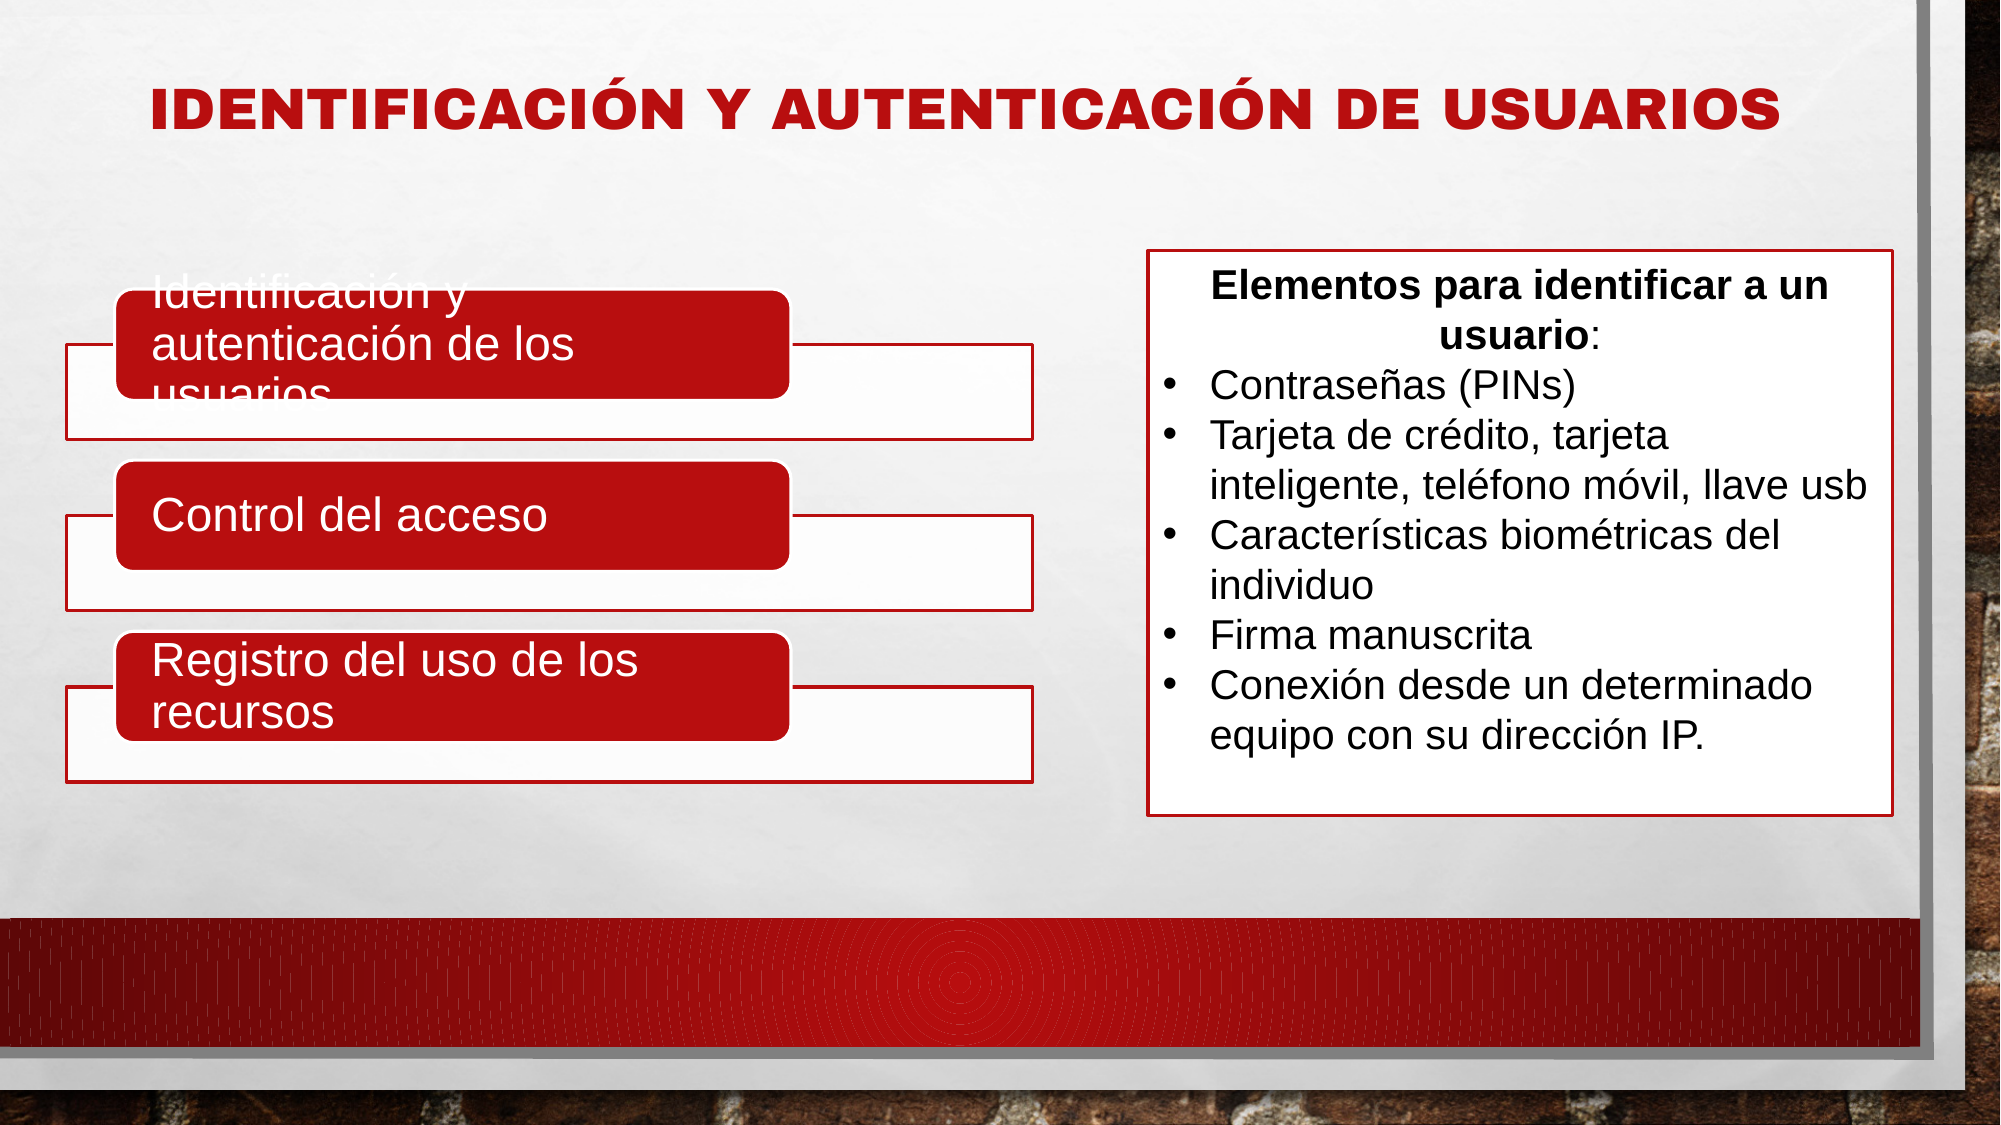

# Identificación y autenticación de usuarios
Identificación y autenticación de los usuarios
Control del acceso
Registro del uso de los recursos
Elementos para identificar a un usuario:
Contraseñas (PINs)
Tarjeta de crédito, tarjeta inteligente, teléfono móvil, llave usb
Características biométricas del individuo
Firma manuscrita
Conexión desde un determinado equipo con su dirección IP.